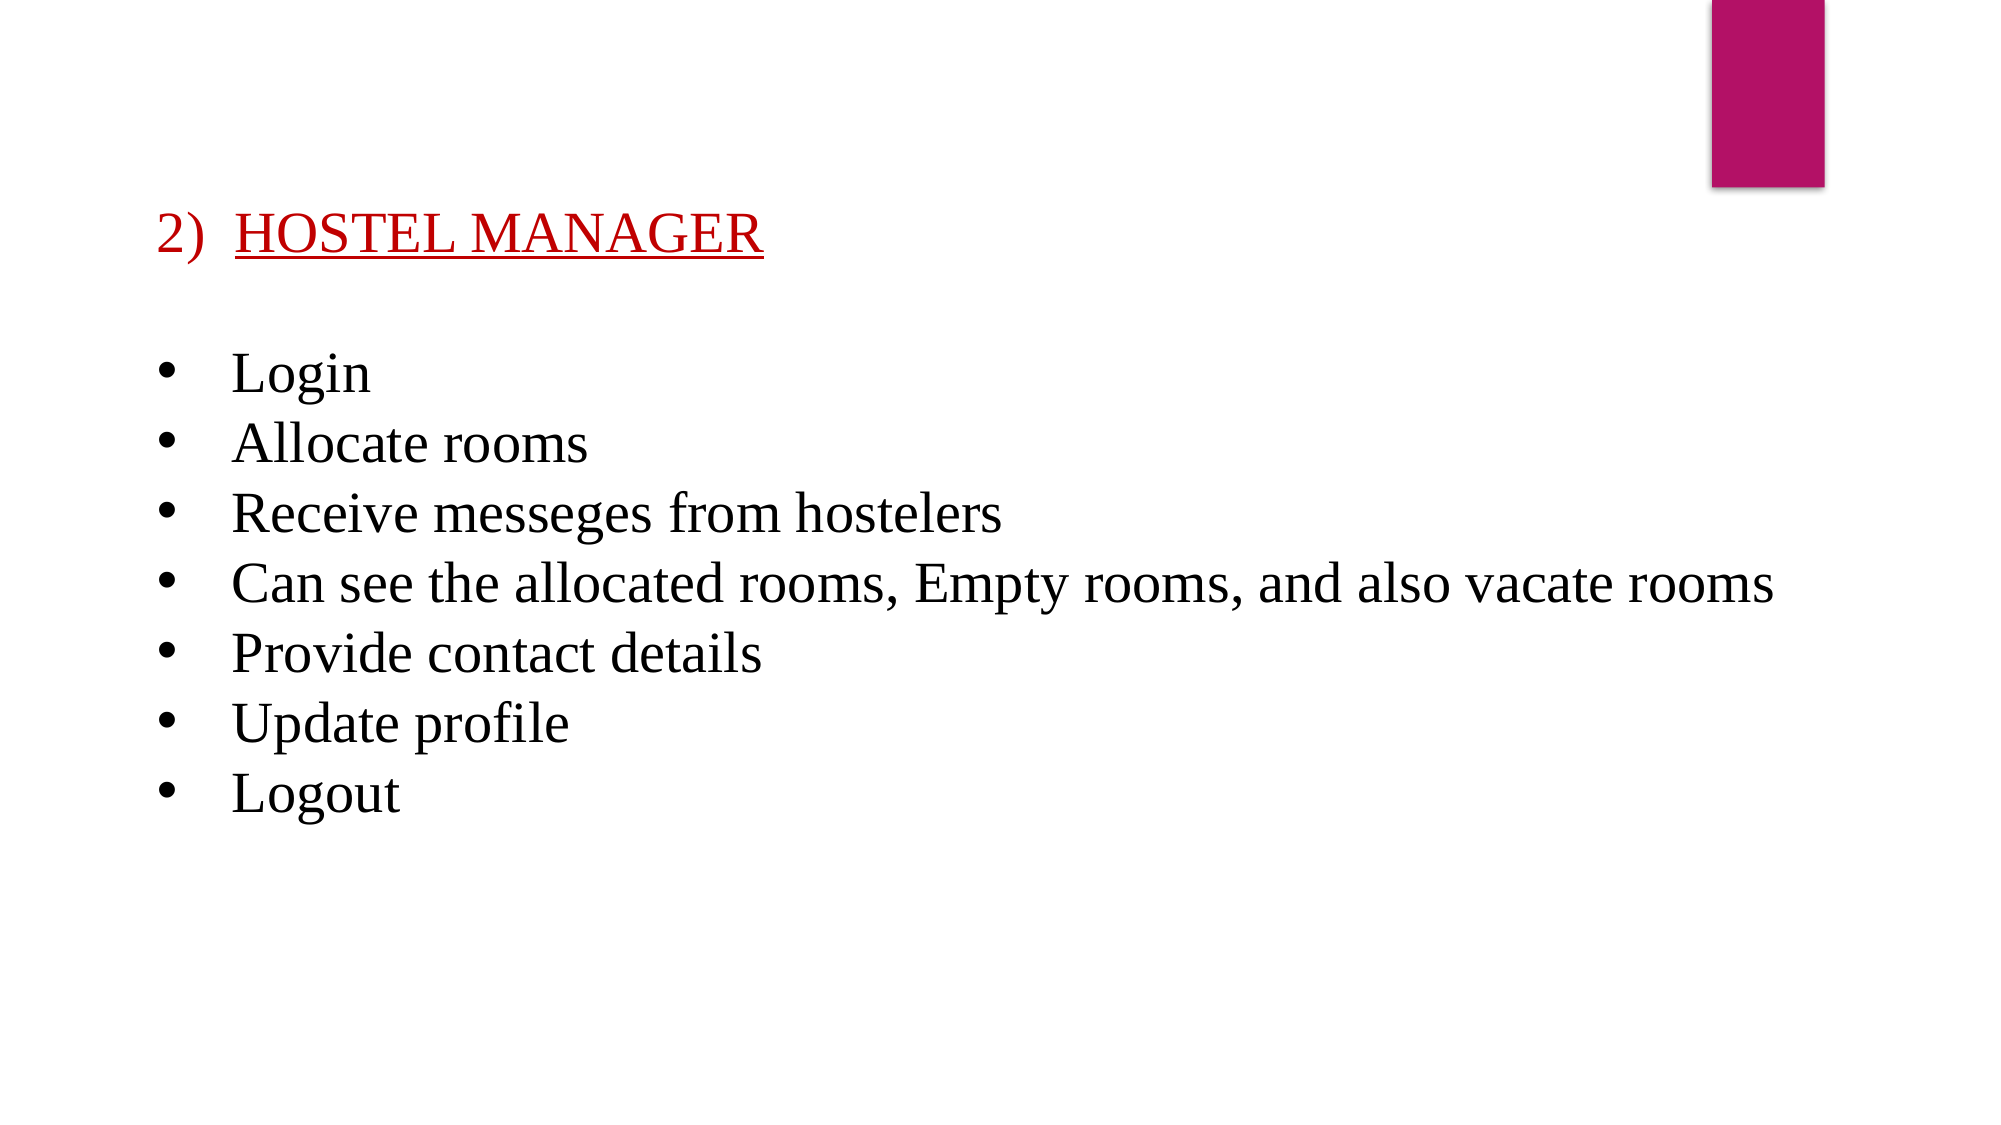

2)  HOSTEL MANAGER

Login
Allocate rooms
Receive messeges from hostelers
Can see the allocated rooms, Empty rooms, and also vacate rooms
Provide contact details
Update profile
Logout